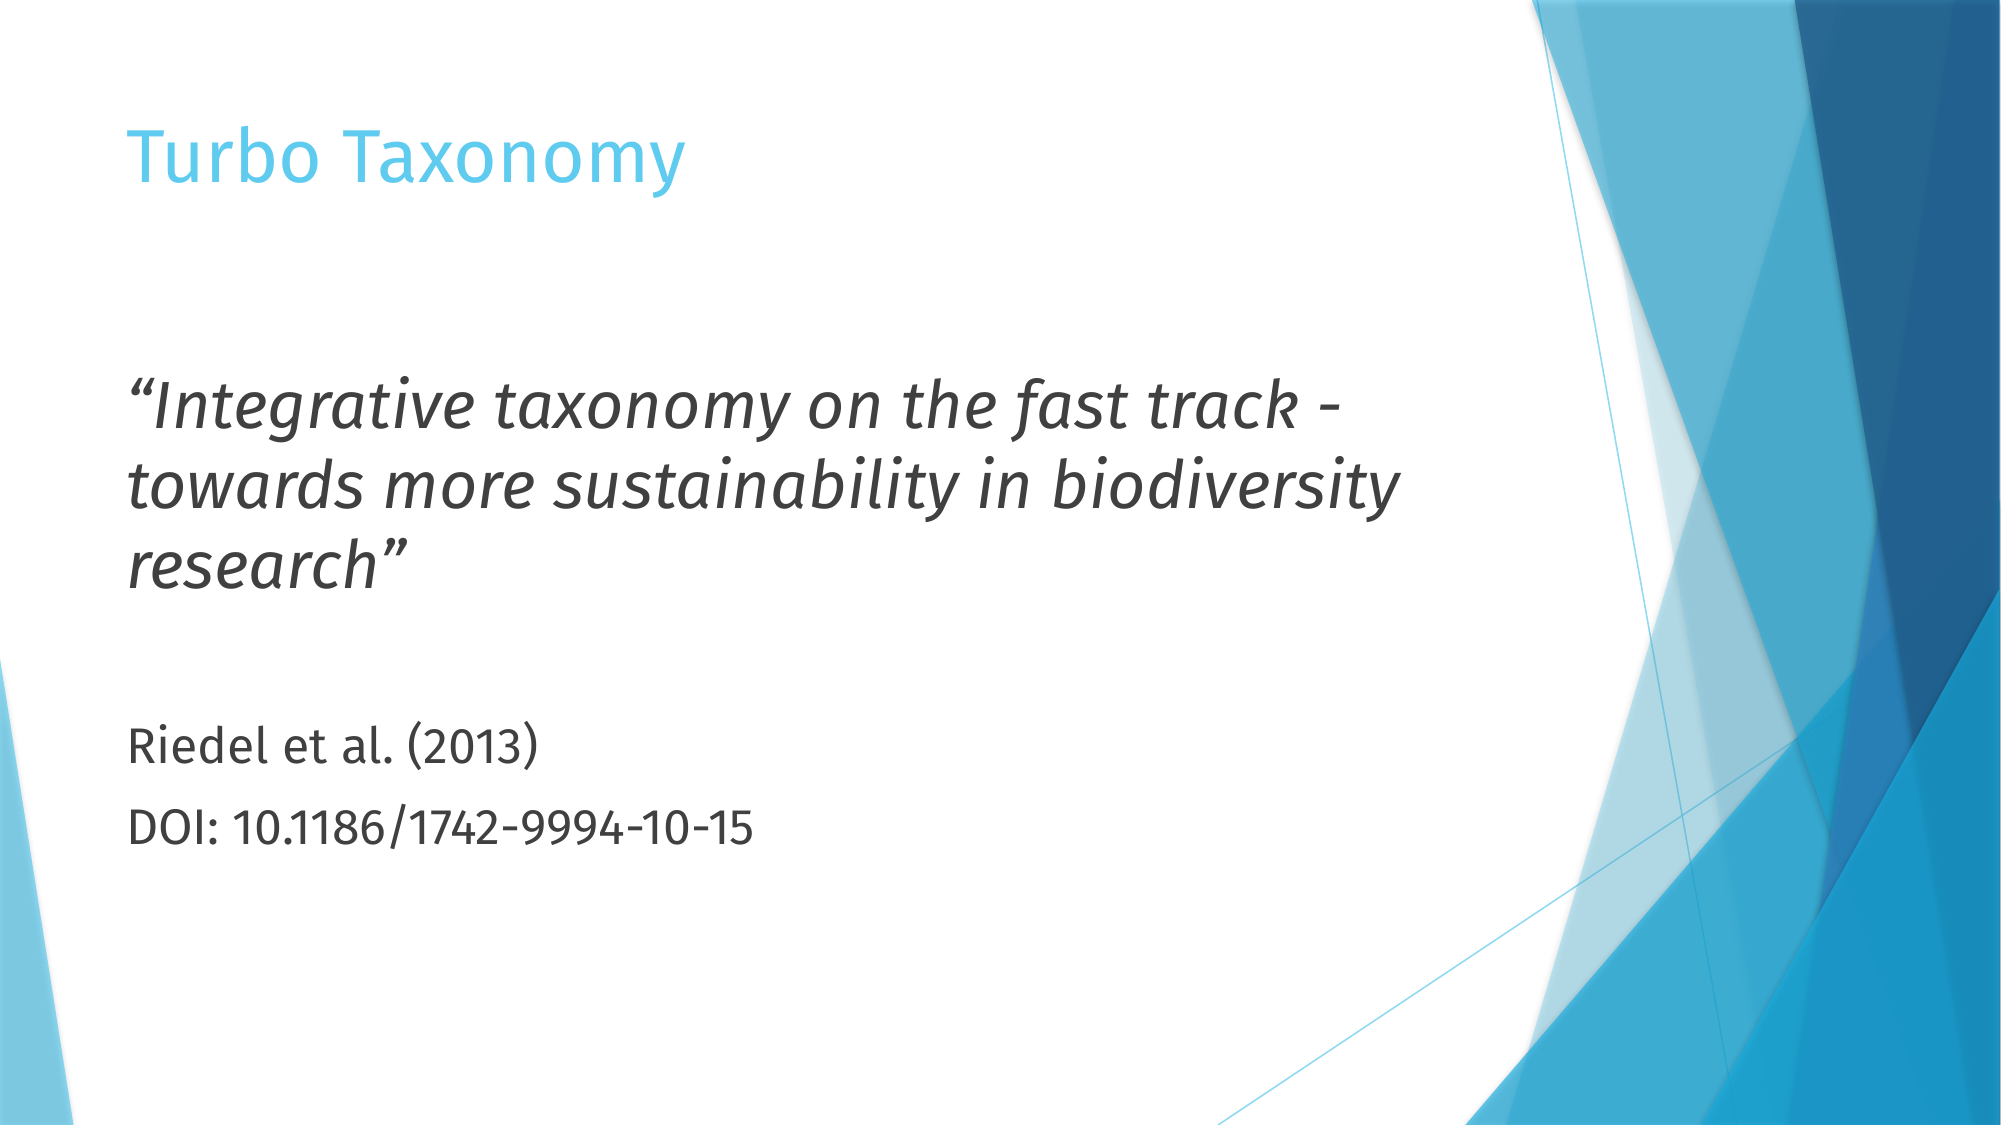

# Turbo Taxonomy
“Integrative taxonomy on the fast track - towards more sustainability in biodiversity research”

Riedel et al. (2013)
DOI: 10.1186/1742-9994-10-15